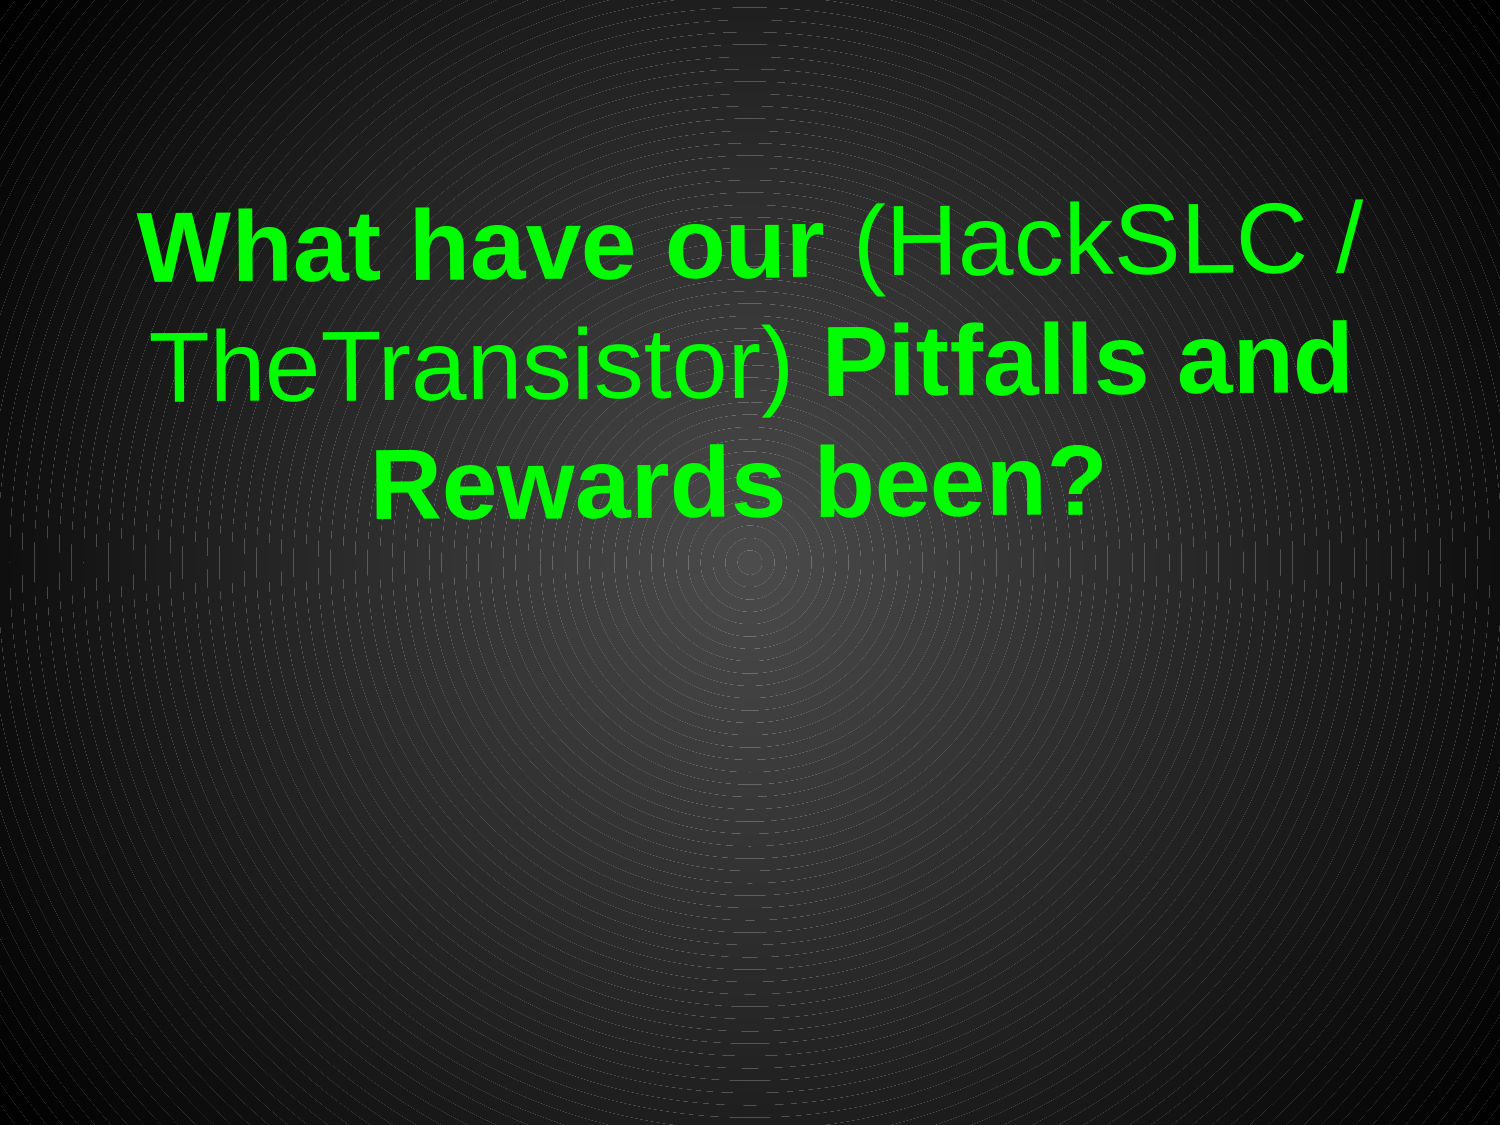

# What have our (HackSLC / TheTransistor) Pitfalls and Rewards been?